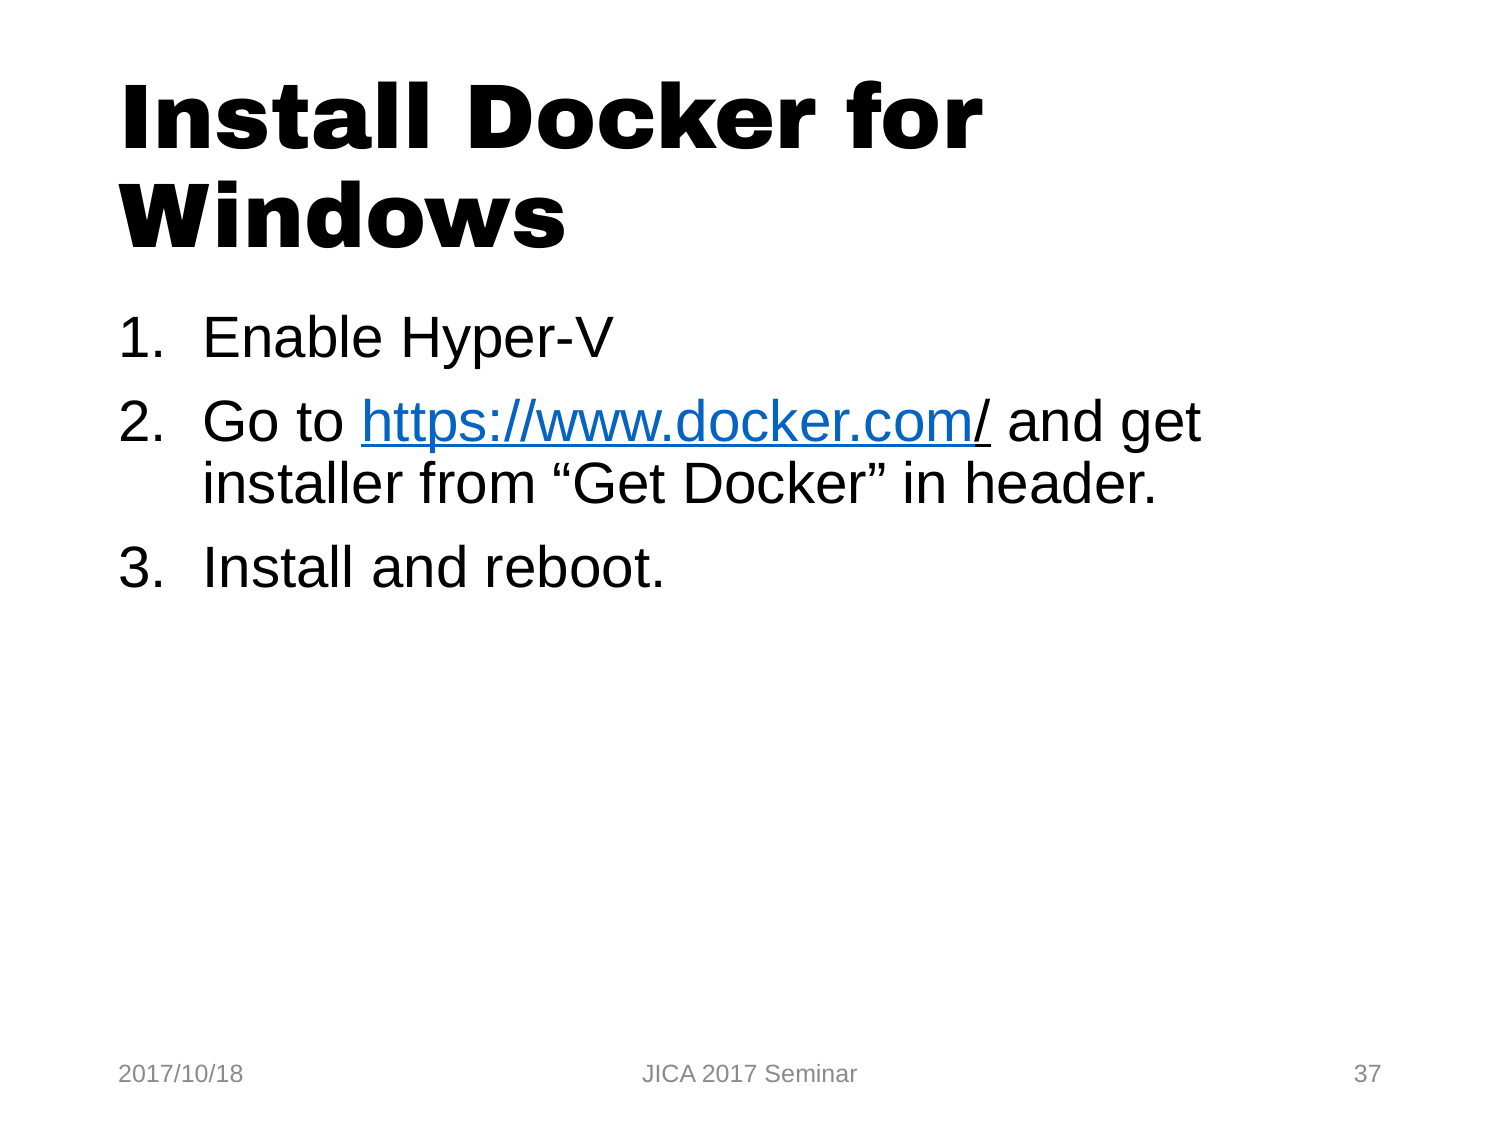

# Install Docker for Windows
Enable Hyper-V
Go to https://www.docker.com/ and get installer from “Get Docker” in header.
Install and reboot.

2017/10/18
JICA 2017 Seminar
37